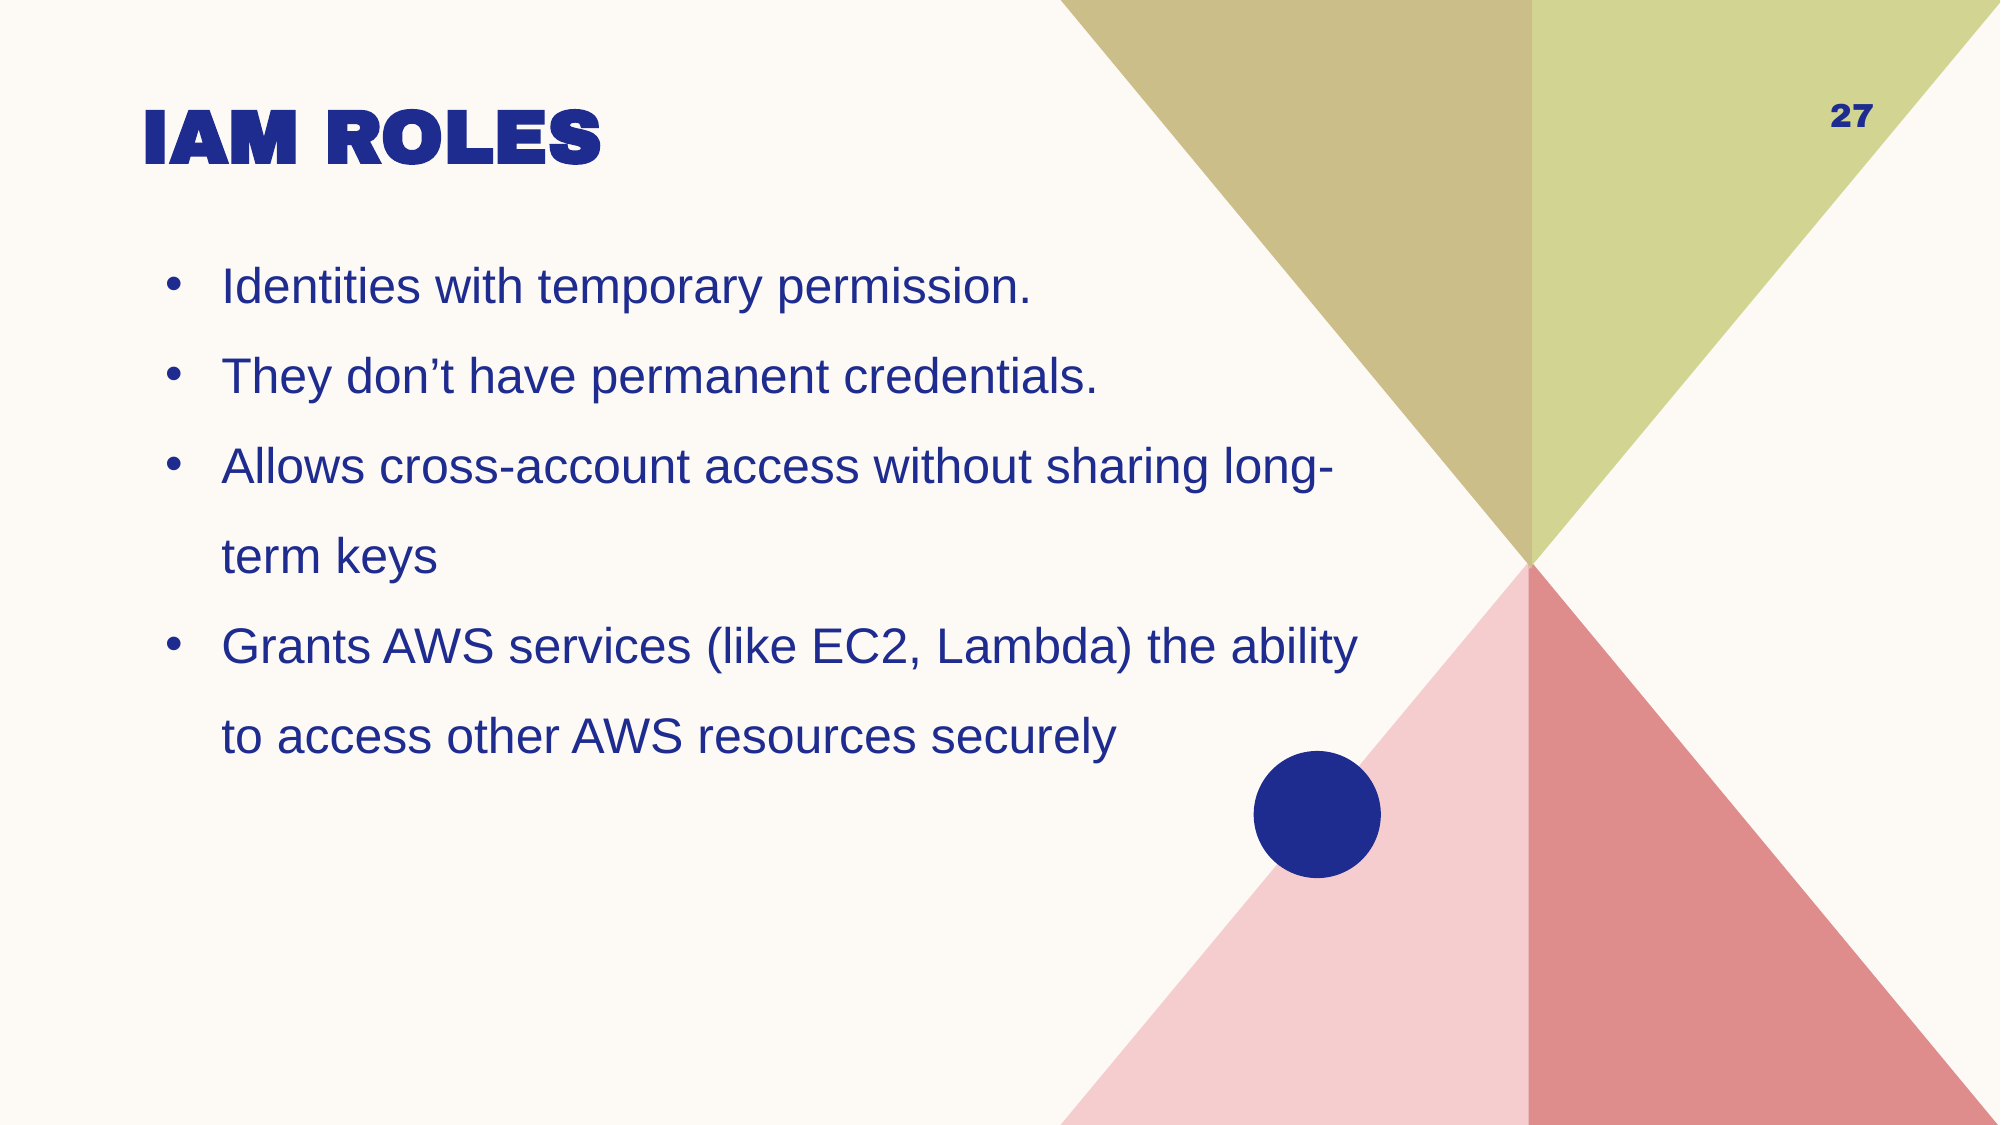

# IAM roles
27
Identities with temporary permission.
They don’t have permanent credentials.
Allows cross-account access without sharing long-term keys
Grants AWS services (like EC2, Lambda) the ability to access other AWS resources securely